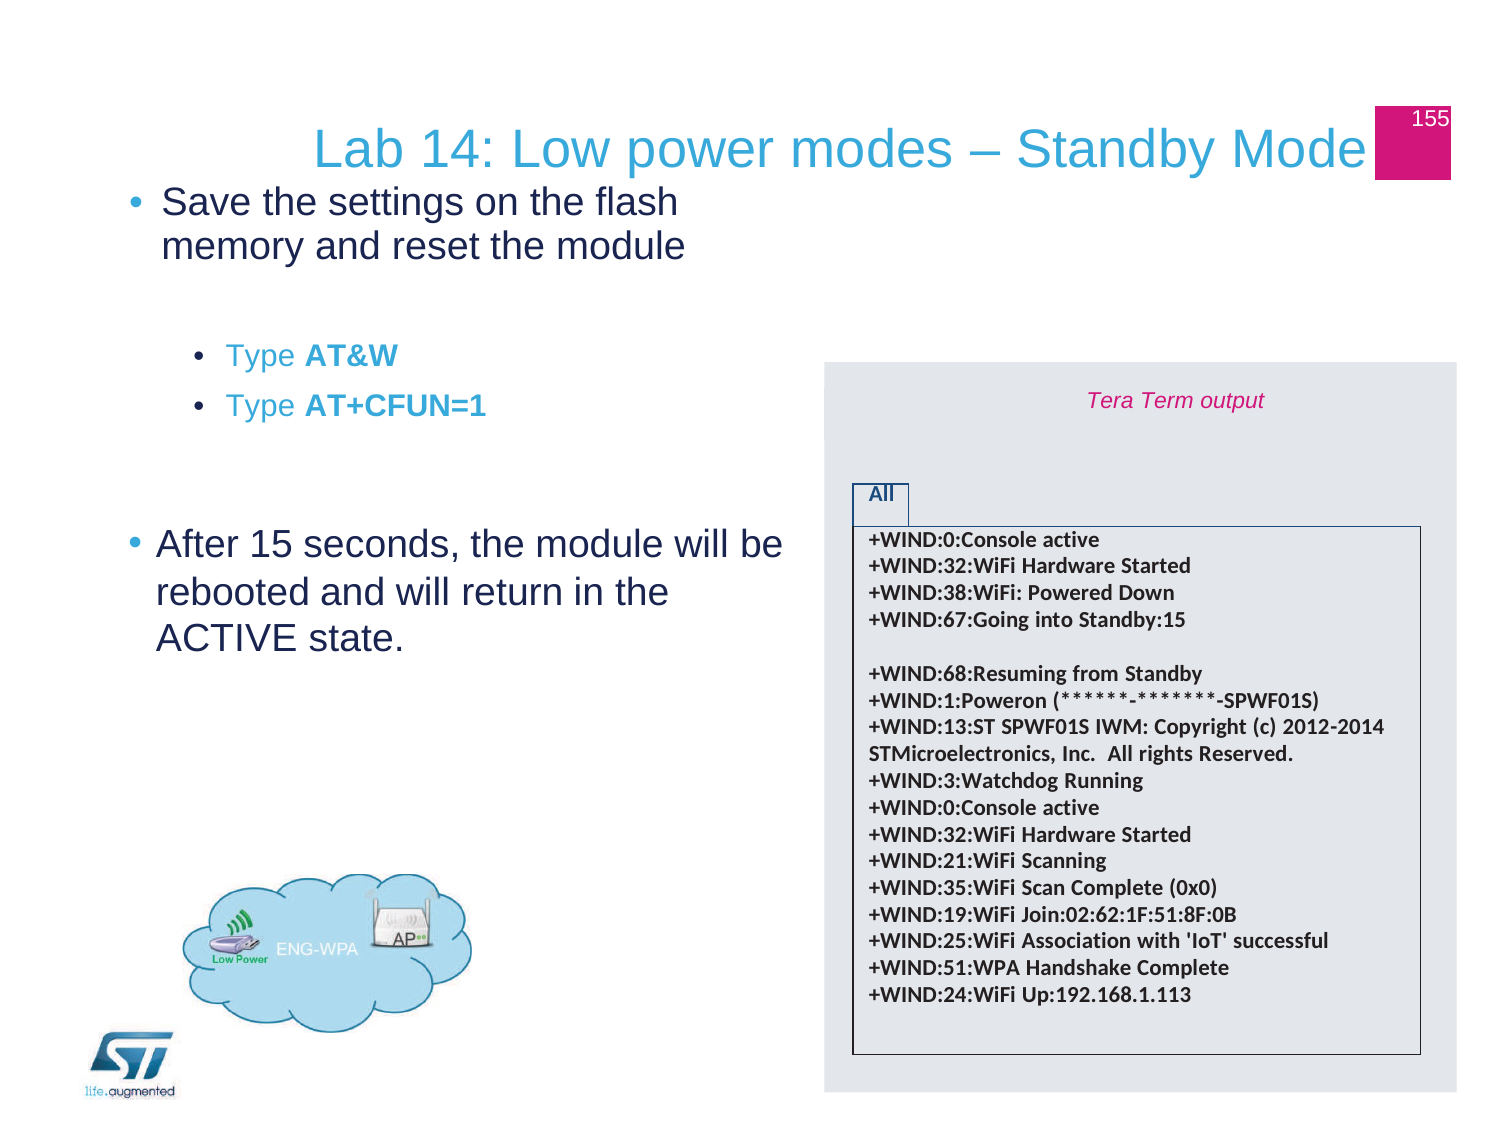

| Lab 14: Low power modes – Standby Mode |  | 155 |
| --- | --- | --- |
| Save the settings on the flash memory and reset the module |  |  |
| Type AT&W |  |  |
| Type AT+CFUN=1 | Tera Term output |  |

| All |  |
| --- | --- |
| +WIND:0:Console active +WIND:32:WiFi Hardware Started +WIND:38:WiFi: Powered Down +WIND:67:Going into Standby:15 +WIND:68:Resuming from Standby +WIND:1:Poweron (\*\*\*\*\*\*-\*\*\*\*\*\*\*-SPWF01S) +WIND:13:ST SPWF01S IWM: Copyright (c) 2012-2014 STMicroelectronics, Inc. All rights Reserved. +WIND:3:Watchdog Running +WIND:0:Console active +WIND:32:WiFi Hardware Started +WIND:21:WiFi Scanning +WIND:35:WiFi Scan Complete (0x0) +WIND:19:WiFi Join:02:62:1F:51:8F:0B +WIND:25:WiFi Association with 'IoT' successful +WIND:51:WPA Handshake Complete +WIND:24:WiFi Up:192.168.1.113 |  |
After 15 seconds, the module will be rebooted and will return in the ACTIVE state.